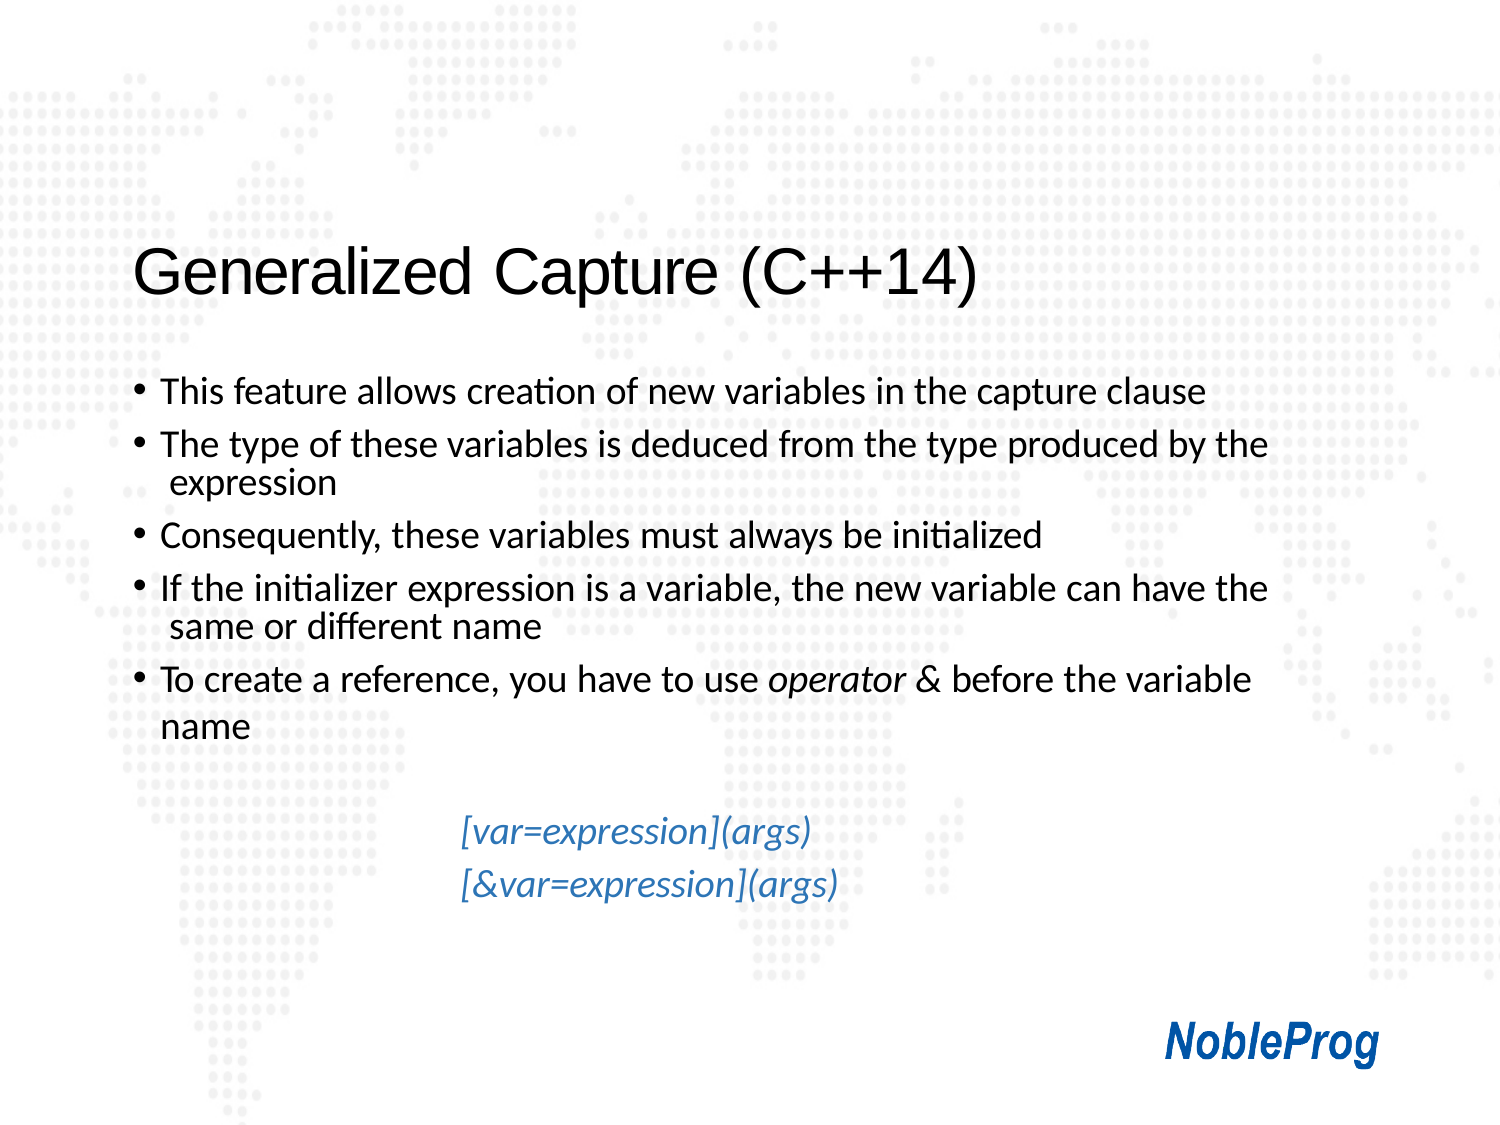

# Generalized Capture (C++14)
This feature allows creation of new variables in the capture clause
The type of these variables is deduced from the type produced by the  expression
Consequently, these variables must always be initialized
If the initializer expression is a variable, the new variable can have the  same or different name
To create a reference, you have to use operator & before the variable name

[var=expression](args)  [&var=expression](args)